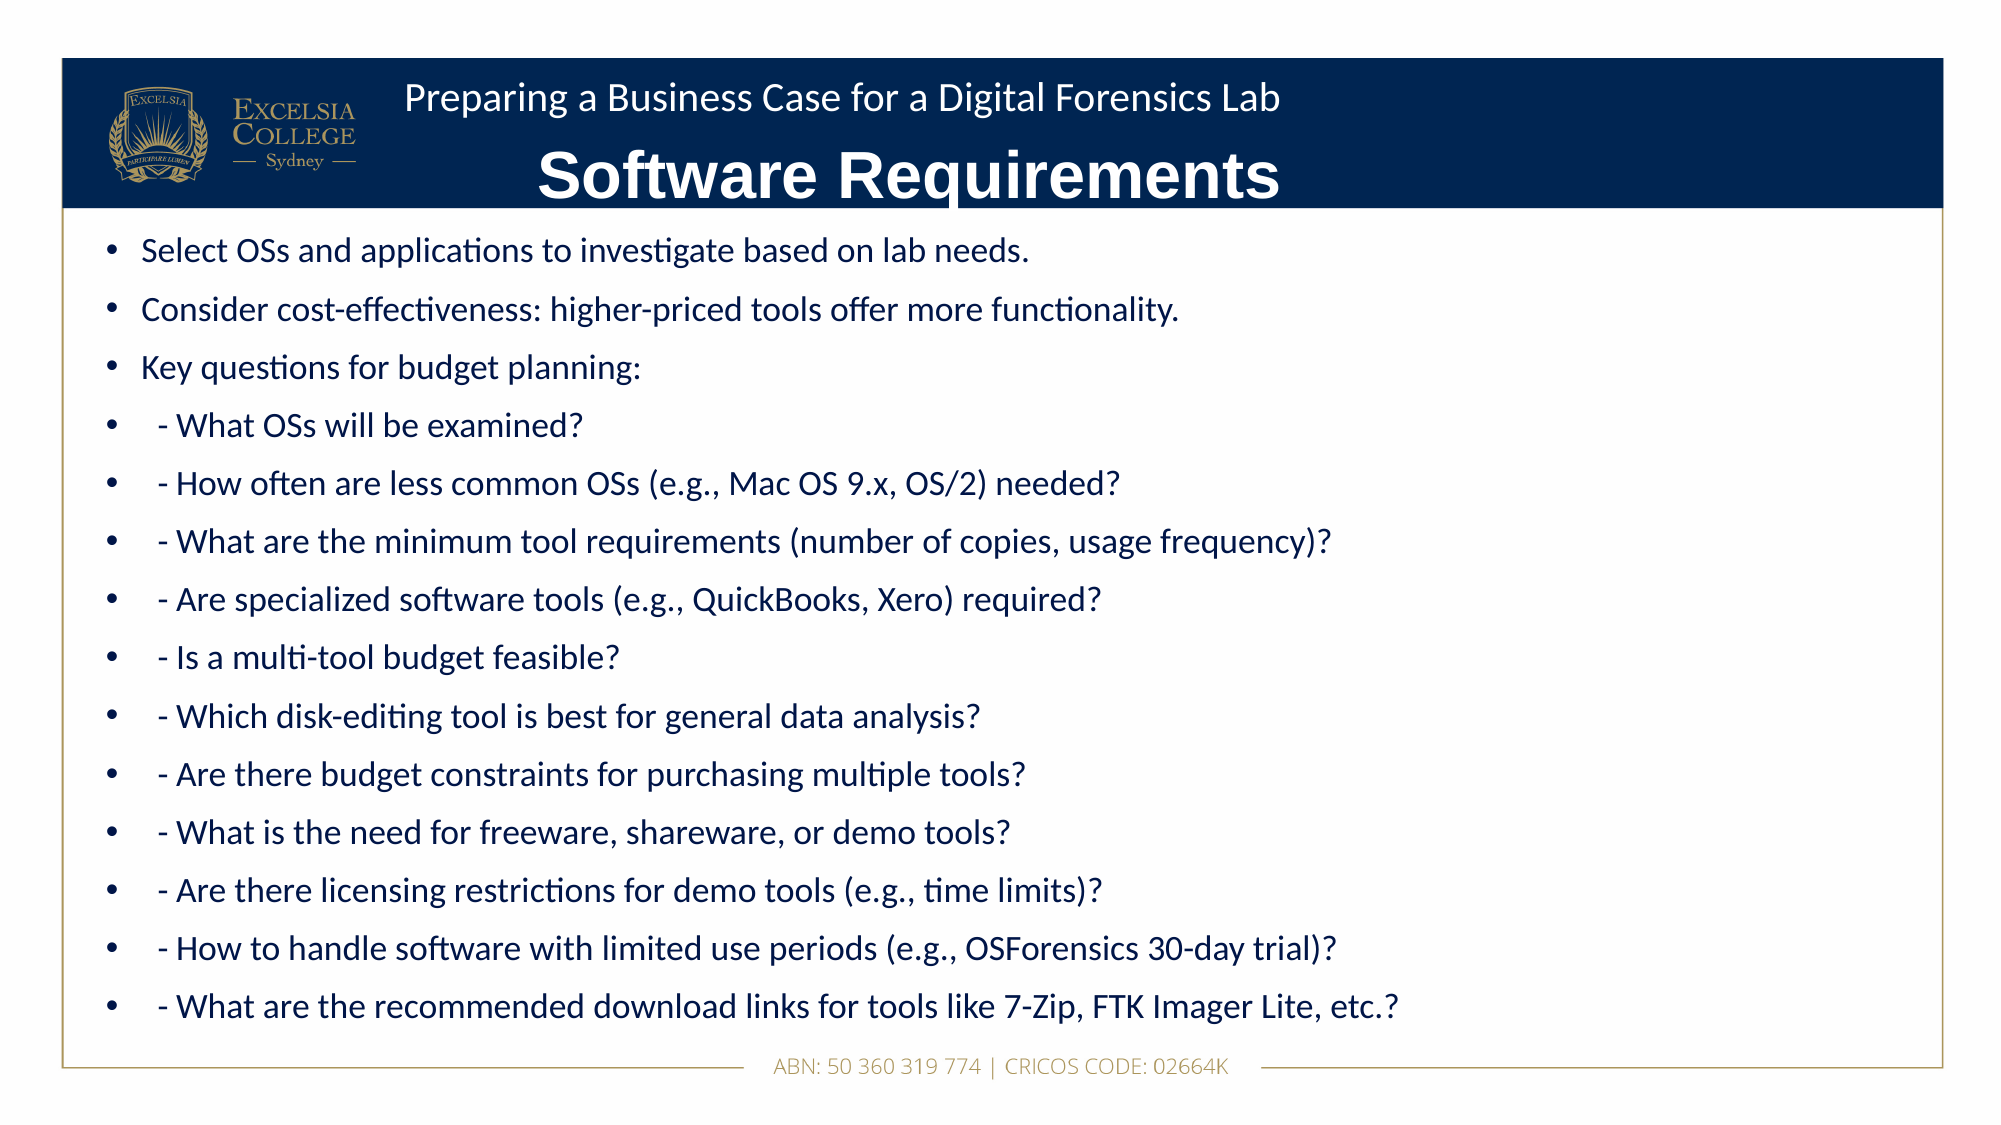

# Preparing a Business Case for a Digital Forensics Lab
Software Requirements
Select OSs and applications to investigate based on lab needs.
Consider cost-effectiveness: higher-priced tools offer more functionality.
Key questions for budget planning:
  - What OSs will be examined?
  - How often are less common OSs (e.g., Mac OS 9.x, OS/2) needed?
  - What are the minimum tool requirements (number of copies, usage frequency)?
  - Are specialized software tools (e.g., QuickBooks, Xero) required?
  - Is a multi-tool budget feasible?
  - Which disk-editing tool is best for general data analysis?
  - Are there budget constraints for purchasing multiple tools?
  - What is the need for freeware, shareware, or demo tools?
  - Are there licensing restrictions for demo tools (e.g., time limits)?
  - How to handle software with limited use periods (e.g., OSForensics 30-day trial)?
  - What are the recommended download links for tools like 7-Zip, FTK Imager Lite, etc.?